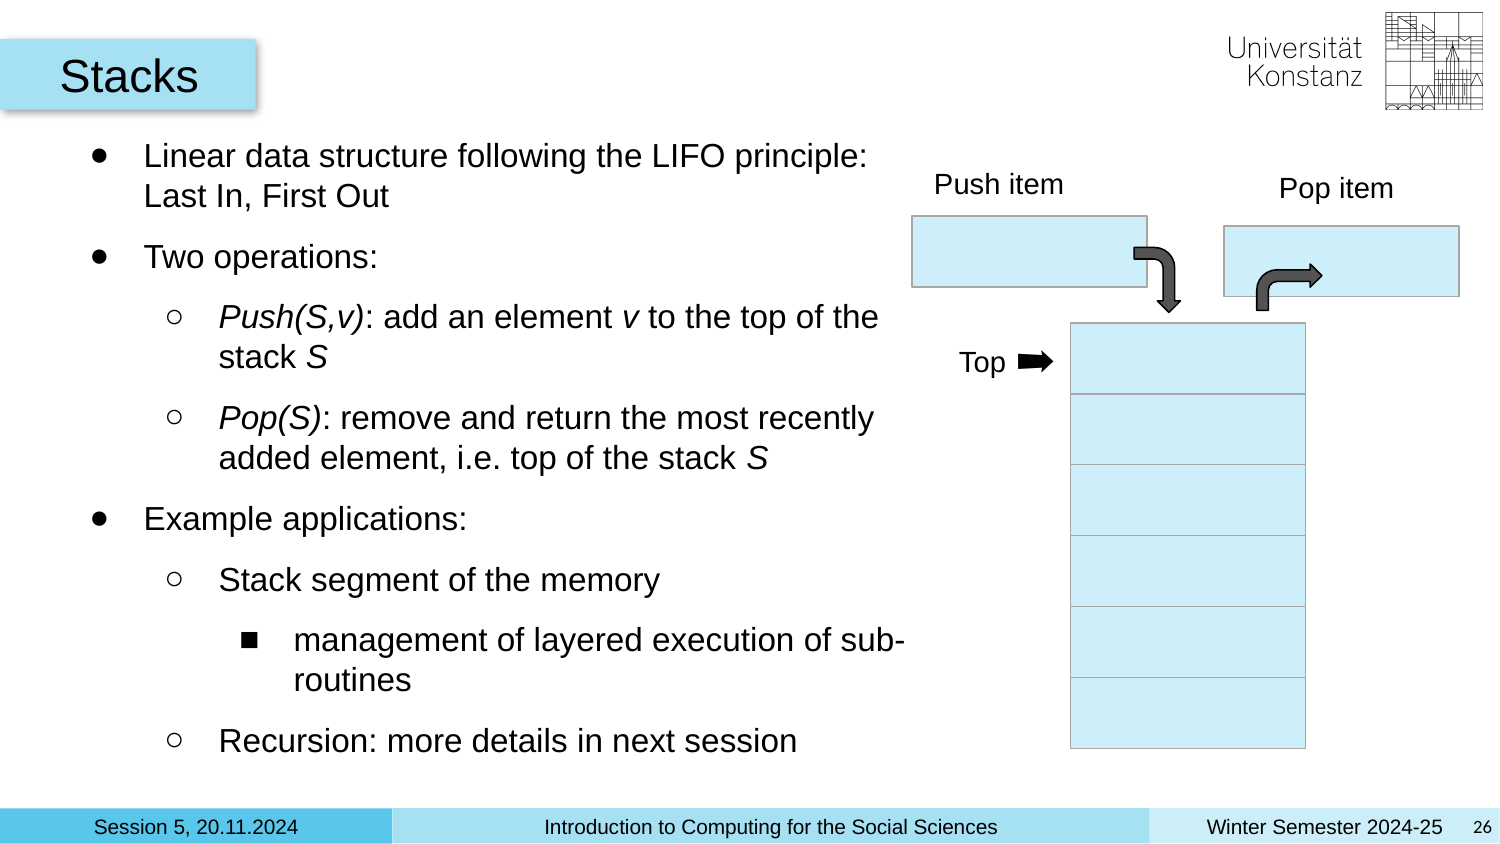

Stacks
Linear data structure following the LIFO principle: Last In, First Out
Two operations:
Push(S,v): add an element v to the top of the stack S
Pop(S): remove and return the most recently added element, i.e. top of the stack S
Example applications:
Stack segment of the memory
management of layered execution of sub-routines
Recursion: more details in next session
Push item
Pop item

Top ➡